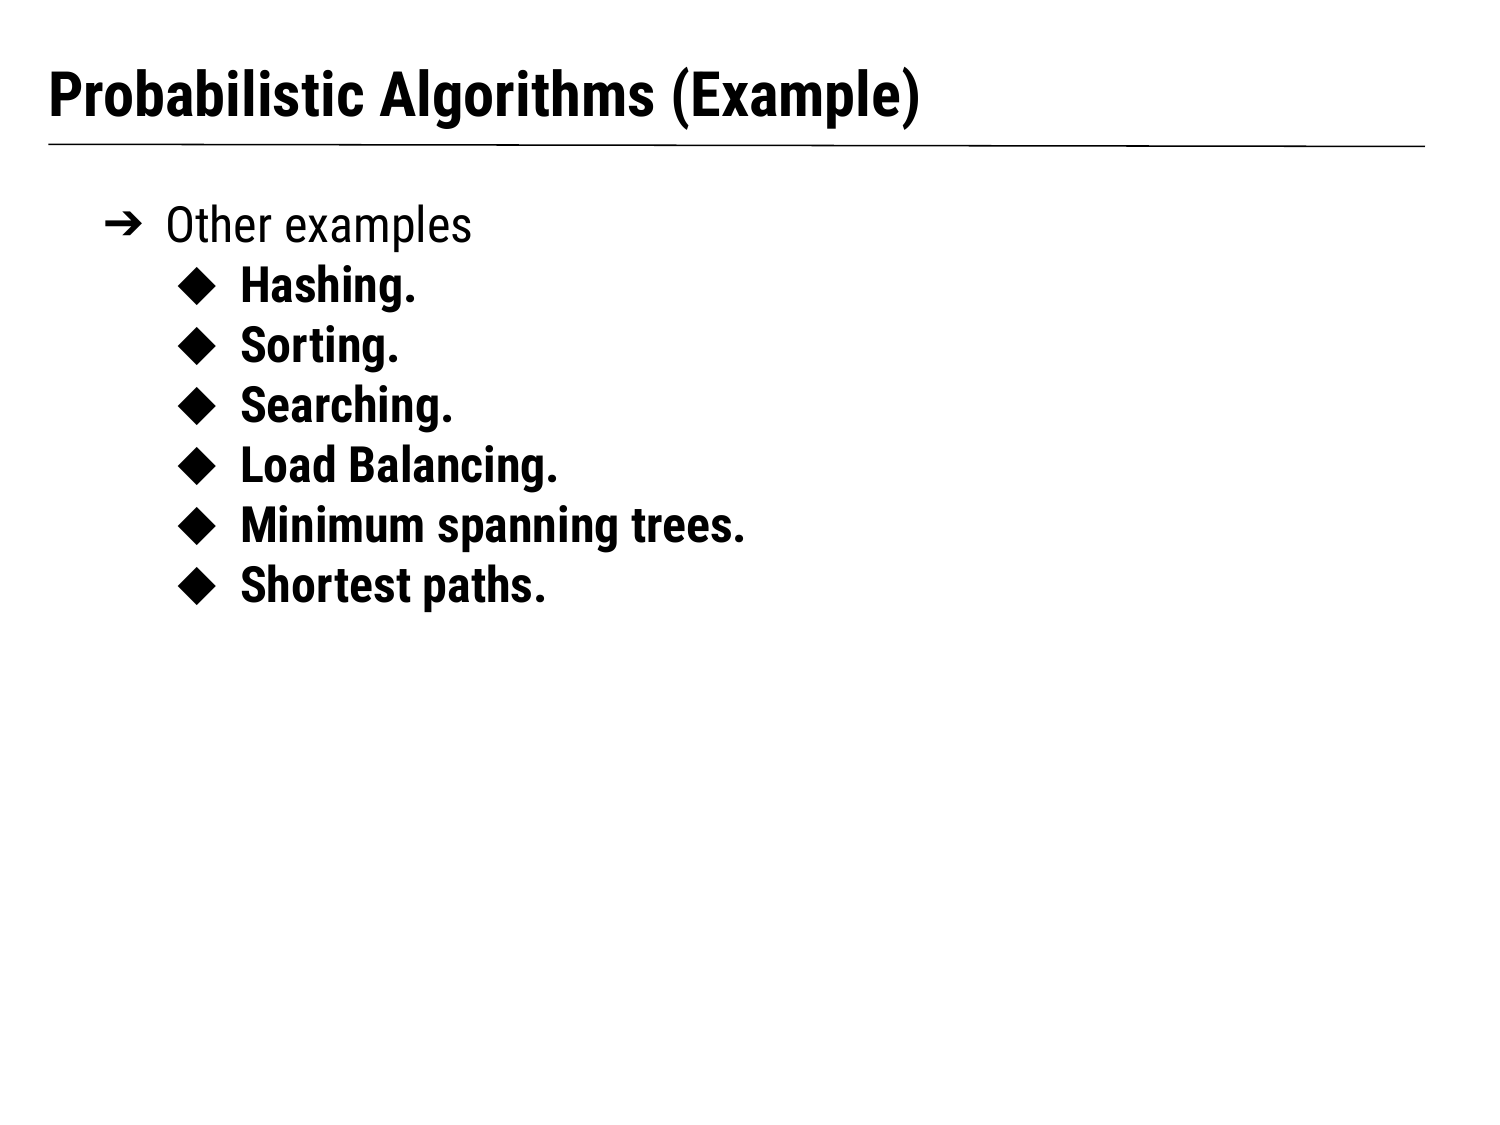

# Probabilistic Algorithms (Example)
Other examples
Hashing.
Sorting.
Searching.
Load Balancing.
Minimum spanning trees.
Shortest paths.